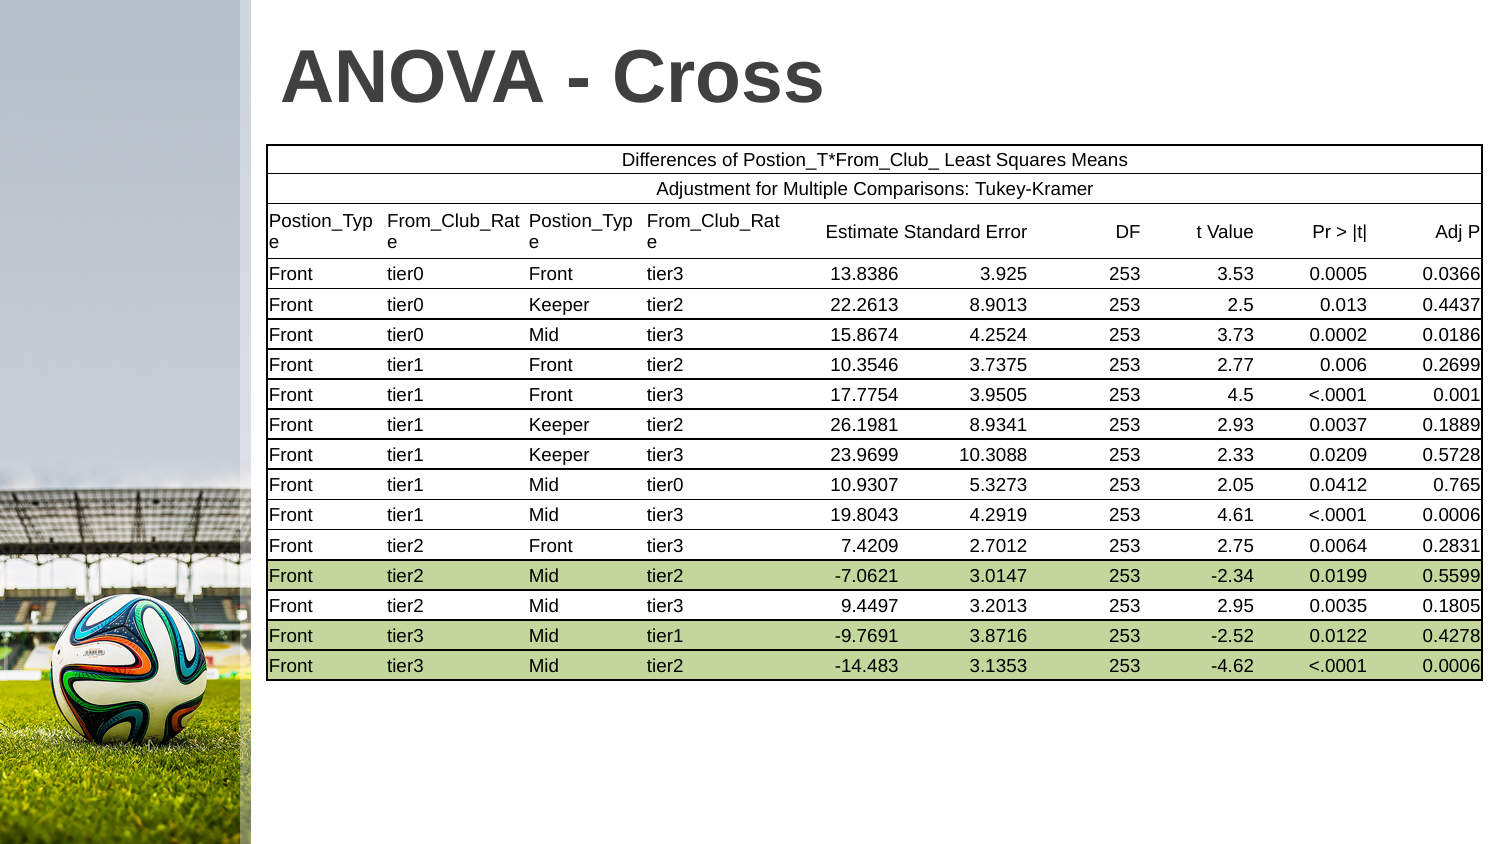

# ANOVA - Cross
| Differences of Postion\_T\*From\_Club\_ Least Squares Means |  |  |  |  |  |  |  |  |  |
| --- | --- | --- | --- | --- | --- | --- | --- | --- | --- |
| Adjustment for Multiple Comparisons: Tukey-Kramer |  |  |  |  |  |  |  |  |  |
| Postion\_Type | From\_Club\_Rate | Postion\_Type | From\_Club\_Rate | Estimate | Standard Error | DF | t Value | Pr > |t| | Adj P |
| Front | tier0 | Front | tier3 | 13.8386 | 3.925 | 253 | 3.53 | 0.0005 | 0.0366 |
| Front | tier0 | Keeper | tier2 | 22.2613 | 8.9013 | 253 | 2.5 | 0.013 | 0.4437 |
| Front | tier0 | Mid | tier3 | 15.8674 | 4.2524 | 253 | 3.73 | 0.0002 | 0.0186 |
| Front | tier1 | Front | tier2 | 10.3546 | 3.7375 | 253 | 2.77 | 0.006 | 0.2699 |
| Front | tier1 | Front | tier3 | 17.7754 | 3.9505 | 253 | 4.5 | <.0001 | 0.001 |
| Front | tier1 | Keeper | tier2 | 26.1981 | 8.9341 | 253 | 2.93 | 0.0037 | 0.1889 |
| Front | tier1 | Keeper | tier3 | 23.9699 | 10.3088 | 253 | 2.33 | 0.0209 | 0.5728 |
| Front | tier1 | Mid | tier0 | 10.9307 | 5.3273 | 253 | 2.05 | 0.0412 | 0.765 |
| Front | tier1 | Mid | tier3 | 19.8043 | 4.2919 | 253 | 4.61 | <.0001 | 0.0006 |
| Front | tier2 | Front | tier3 | 7.4209 | 2.7012 | 253 | 2.75 | 0.0064 | 0.2831 |
| Front | tier2 | Mid | tier2 | -7.0621 | 3.0147 | 253 | -2.34 | 0.0199 | 0.5599 |
| Front | tier2 | Mid | tier3 | 9.4497 | 3.2013 | 253 | 2.95 | 0.0035 | 0.1805 |
| Front | tier3 | Mid | tier1 | -9.7691 | 3.8716 | 253 | -2.52 | 0.0122 | 0.4278 |
| Front | tier3 | Mid | tier2 | -14.483 | 3.1353 | 253 | -4.62 | <.0001 | 0.0006 |